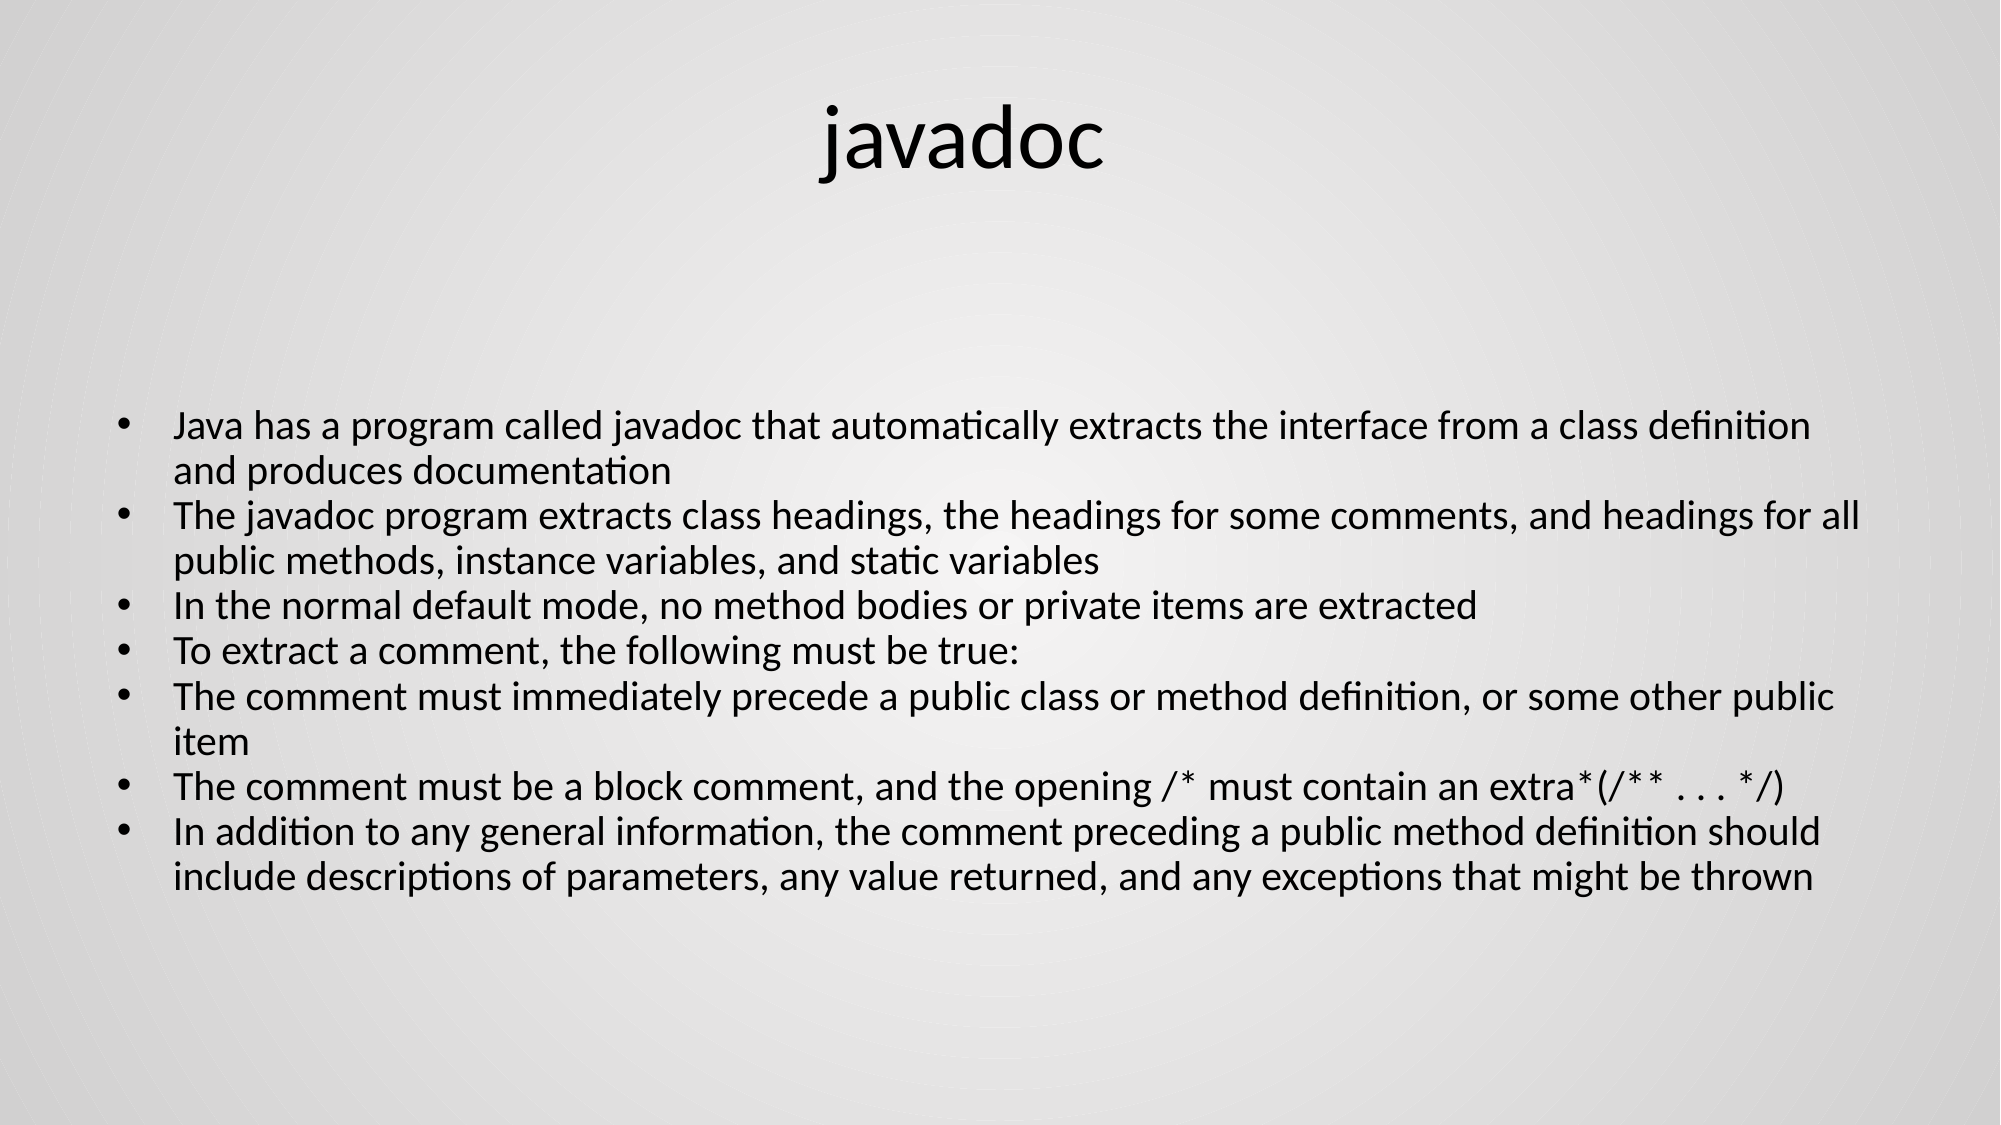

# javadoc

Java has a program called javadoc that automatically extracts the interface from a class definition and produces documentation
The javadoc program extracts class headings, the headings for some comments, and headings for all public methods, instance variables, and static variables
In the normal default mode, no method bodies or private items are extracted
To extract a comment, the following must be true:
The comment must immediately precede a public class or method definition, or some other public item
The comment must be a block comment, and the opening /* must contain an extra*(/** . . . */)
In addition to any general information, the comment preceding a public method definition should include descriptions of parameters, any value returned, and any exceptions that might be thrown